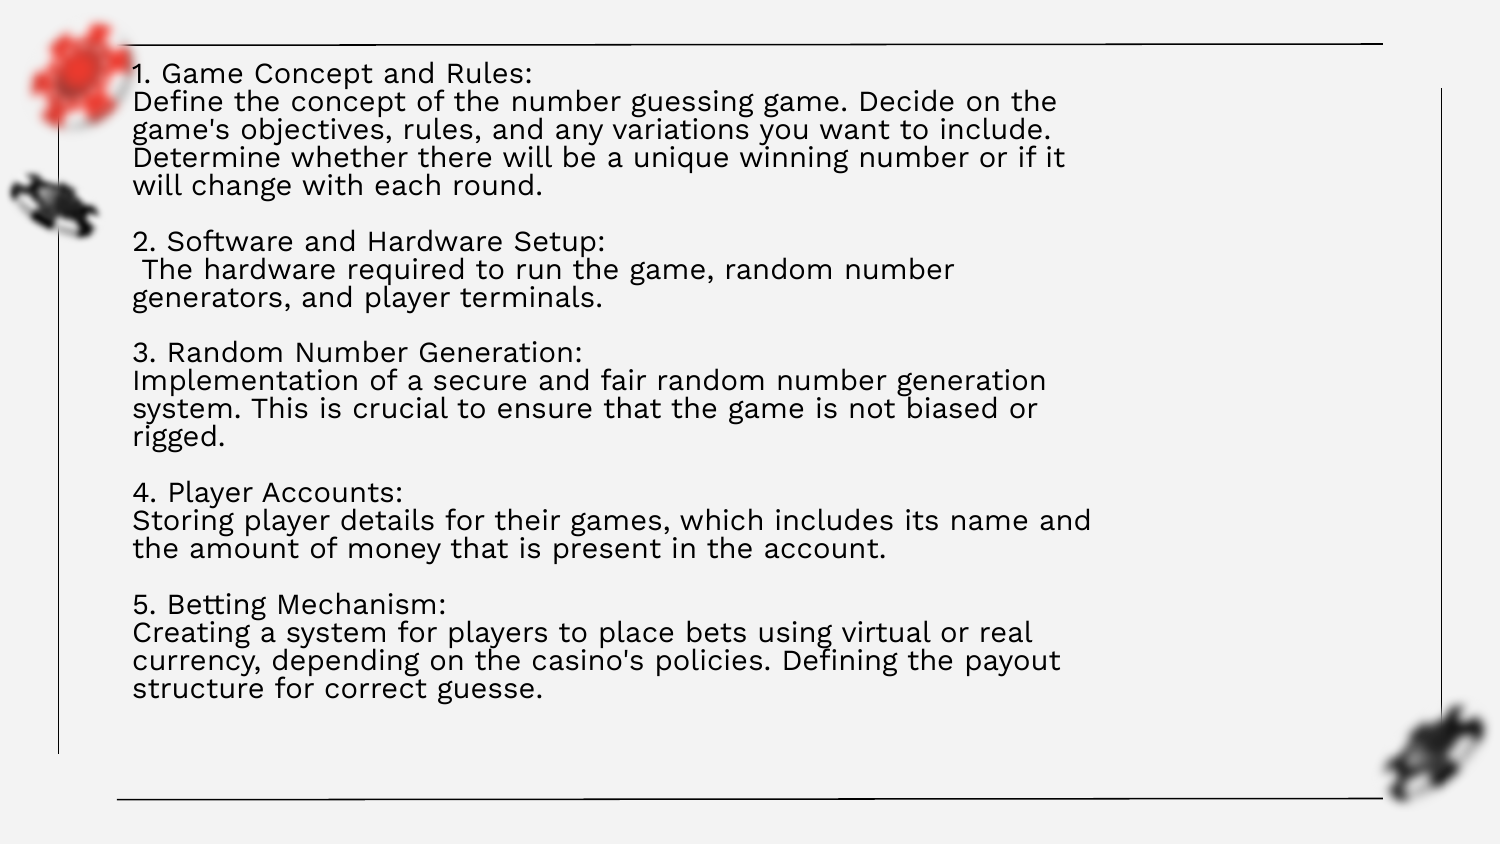

# 1. Game Concept and Rules: Define the concept of the number guessing game. Decide on the game's objectives, rules, and any variations you want to include. Determine whether there will be a unique winning number or if it will change with each round. 2. Software and Hardware Setup: The hardware required to run the game, random number generators, and player terminals. 3. Random Number Generation: Implementation of a secure and fair random number generation system. This is crucial to ensure that the game is not biased or rigged. 4. Player Accounts: Storing player details for their games, which includes its name and the amount of money that is present in the account. 5. Betting Mechanism: Creating a system for players to place bets using virtual or real currency, depending on the casino's policies. Defining the payout structure for correct guesse.